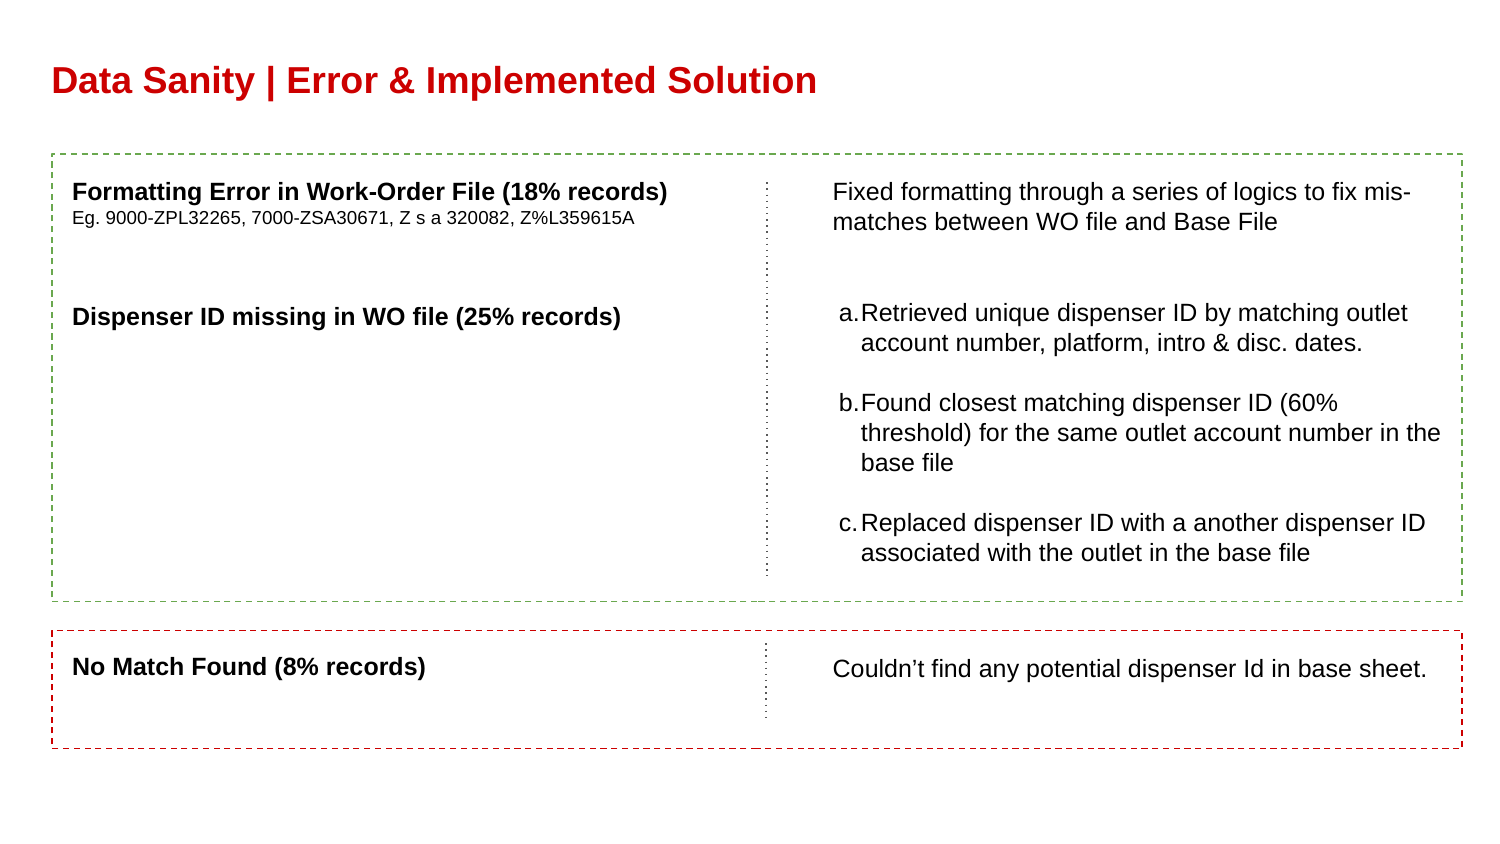

Data Sanity | Error & Implemented Solution

Fixed formatting through a series of logics to fix mis-matches between WO file and Base File
Formatting Error in Work-Order File (18% records)
Eg. 9000-ZPL32265, 7000-ZSA30671, Z s a 320082, Z%L359615A

Retrieved unique dispenser ID by matching outlet account number, platform, intro & disc. dates.

Found closest matching dispenser ID (60% threshold) for the same outlet account number in the base file

Replaced dispenser ID with a another dispenser ID associated with the outlet in the base file
Dispenser ID missing in WO file (25% records)

No Match Found (8% records)
Couldn’t find any potential dispenser Id in base sheet.